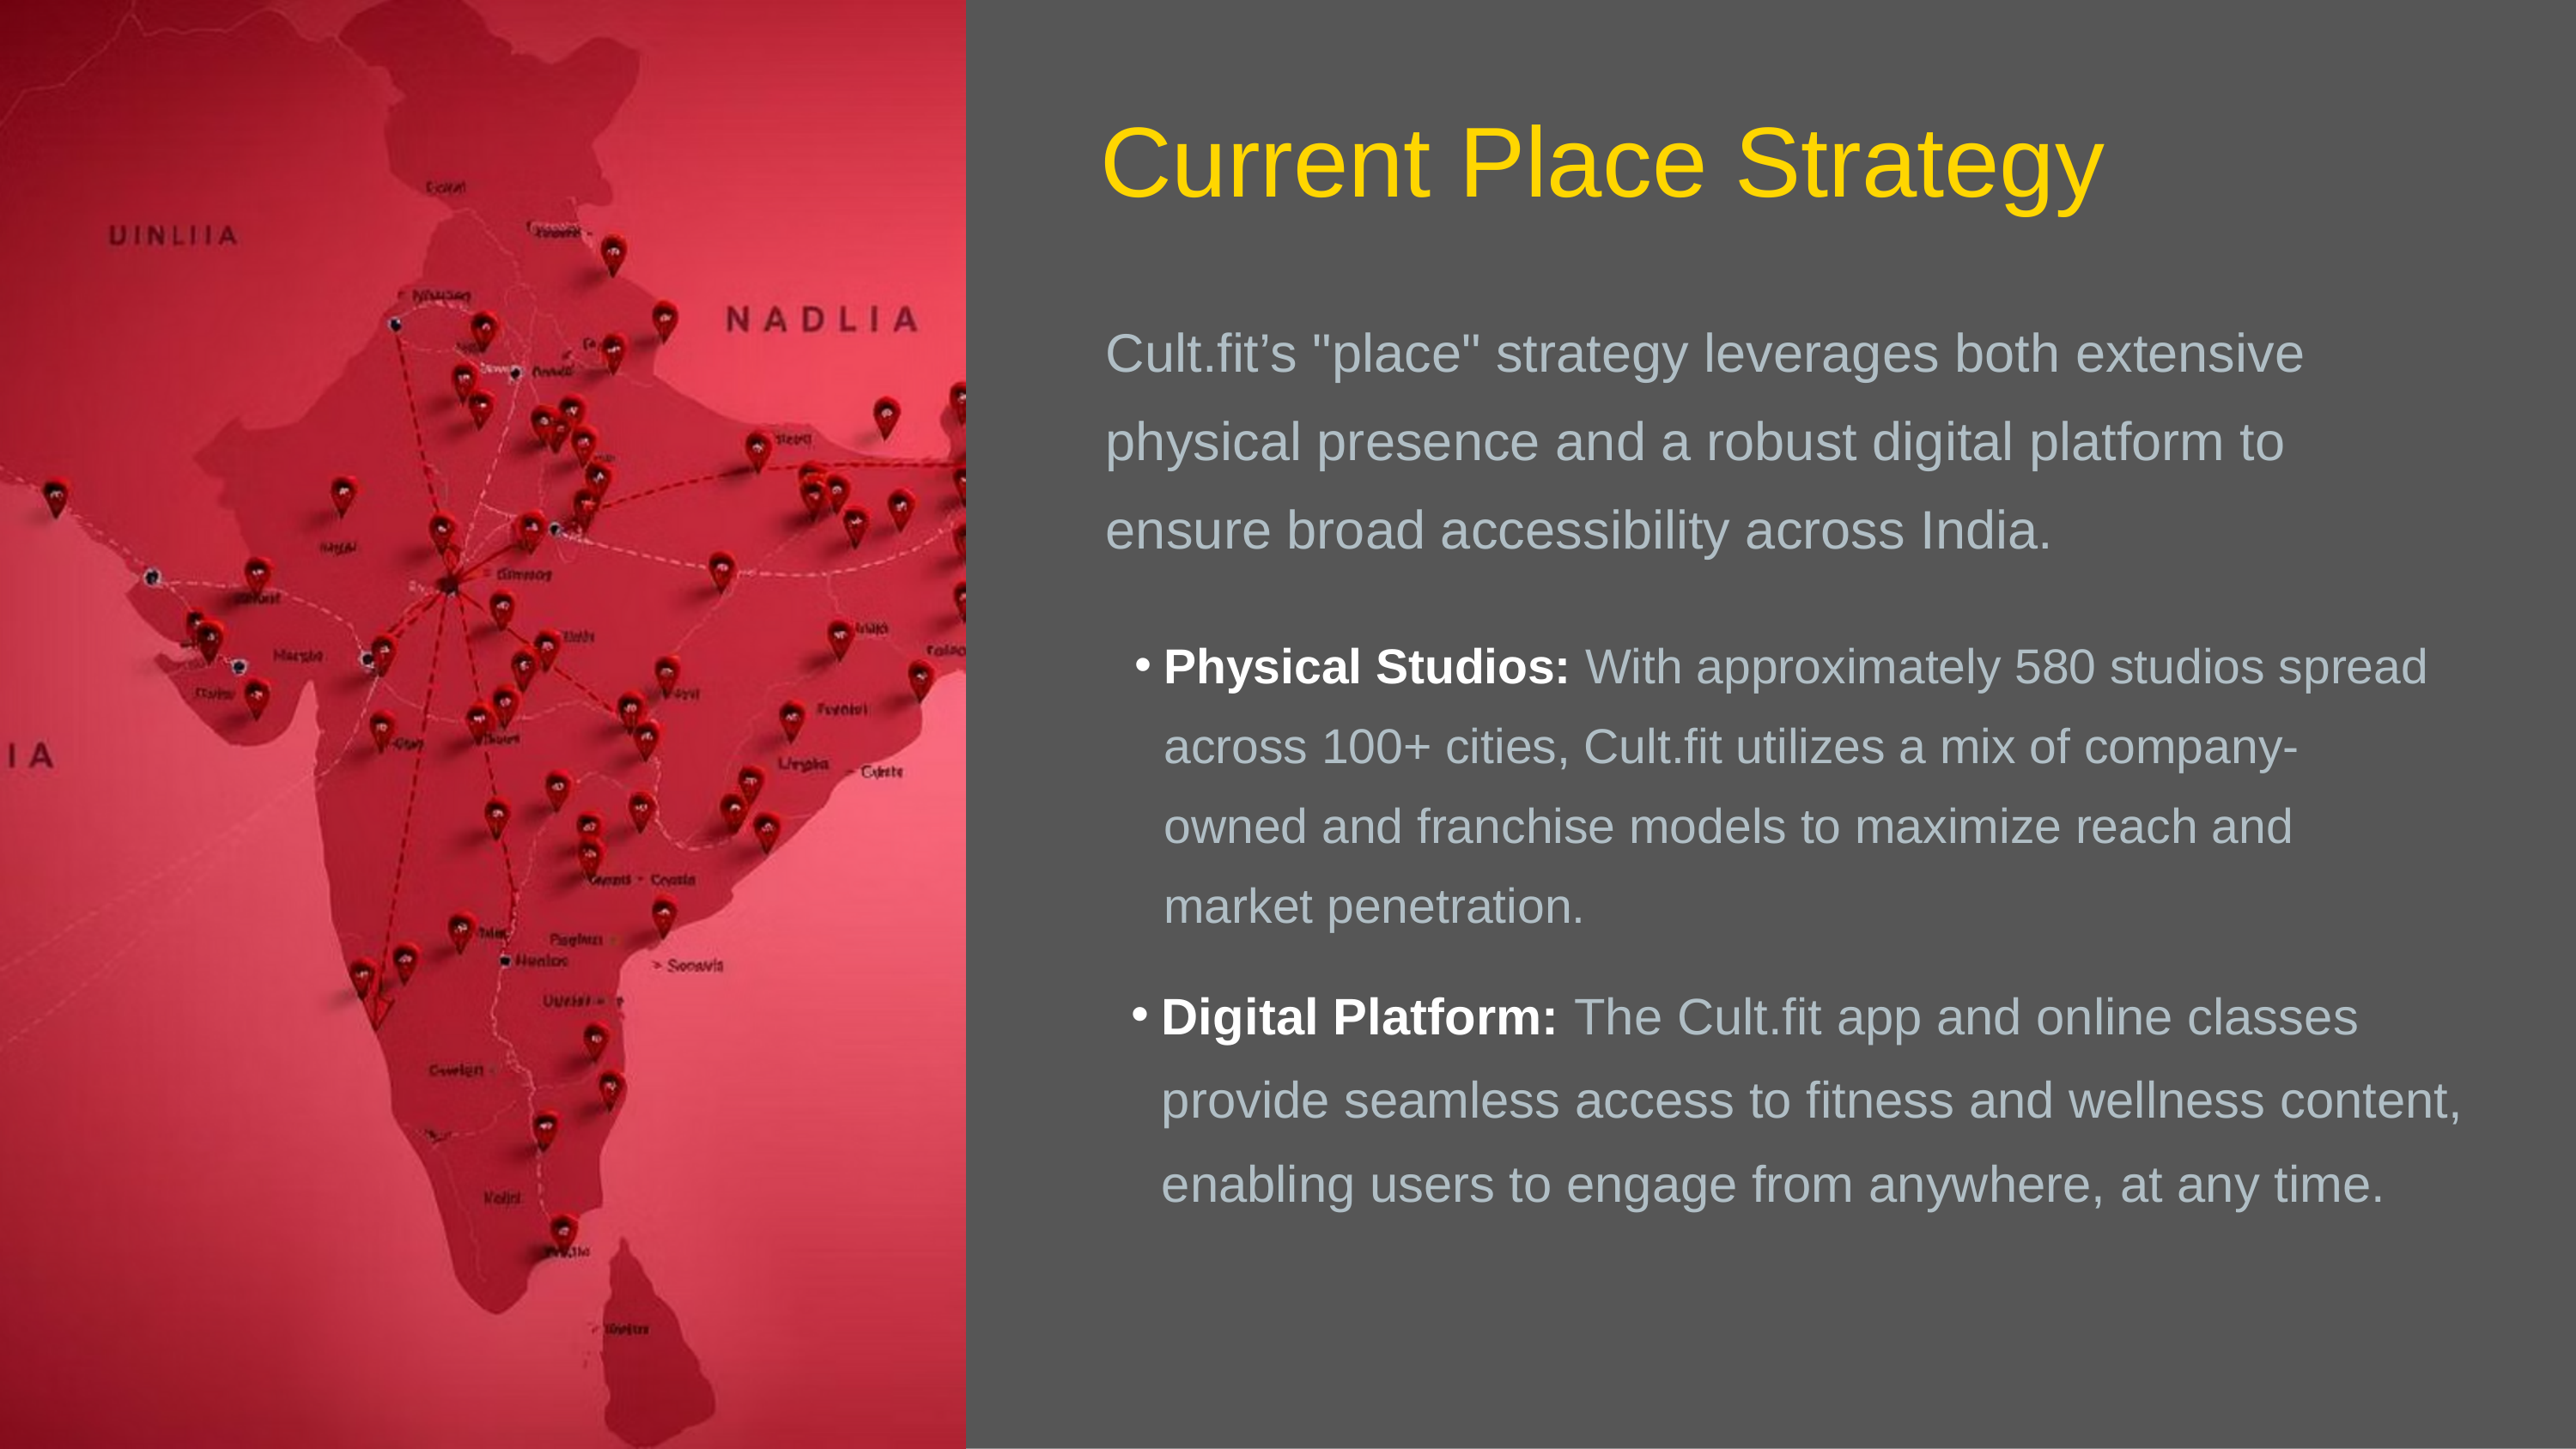

Current Place Strategy
Cult.fit’s "place" strategy leverages both extensive physical presence and a robust digital platform to ensure broad accessibility across India.
Physical Studios: With approximately 580 studios spread across 100+ cities, Cult.fit utilizes a mix of company-owned and franchise models to maximize reach and market penetration.
Digital Platform: The Cult.fit app and online classes provide seamless access to fitness and wellness content, enabling users to engage from anywhere, at any time.